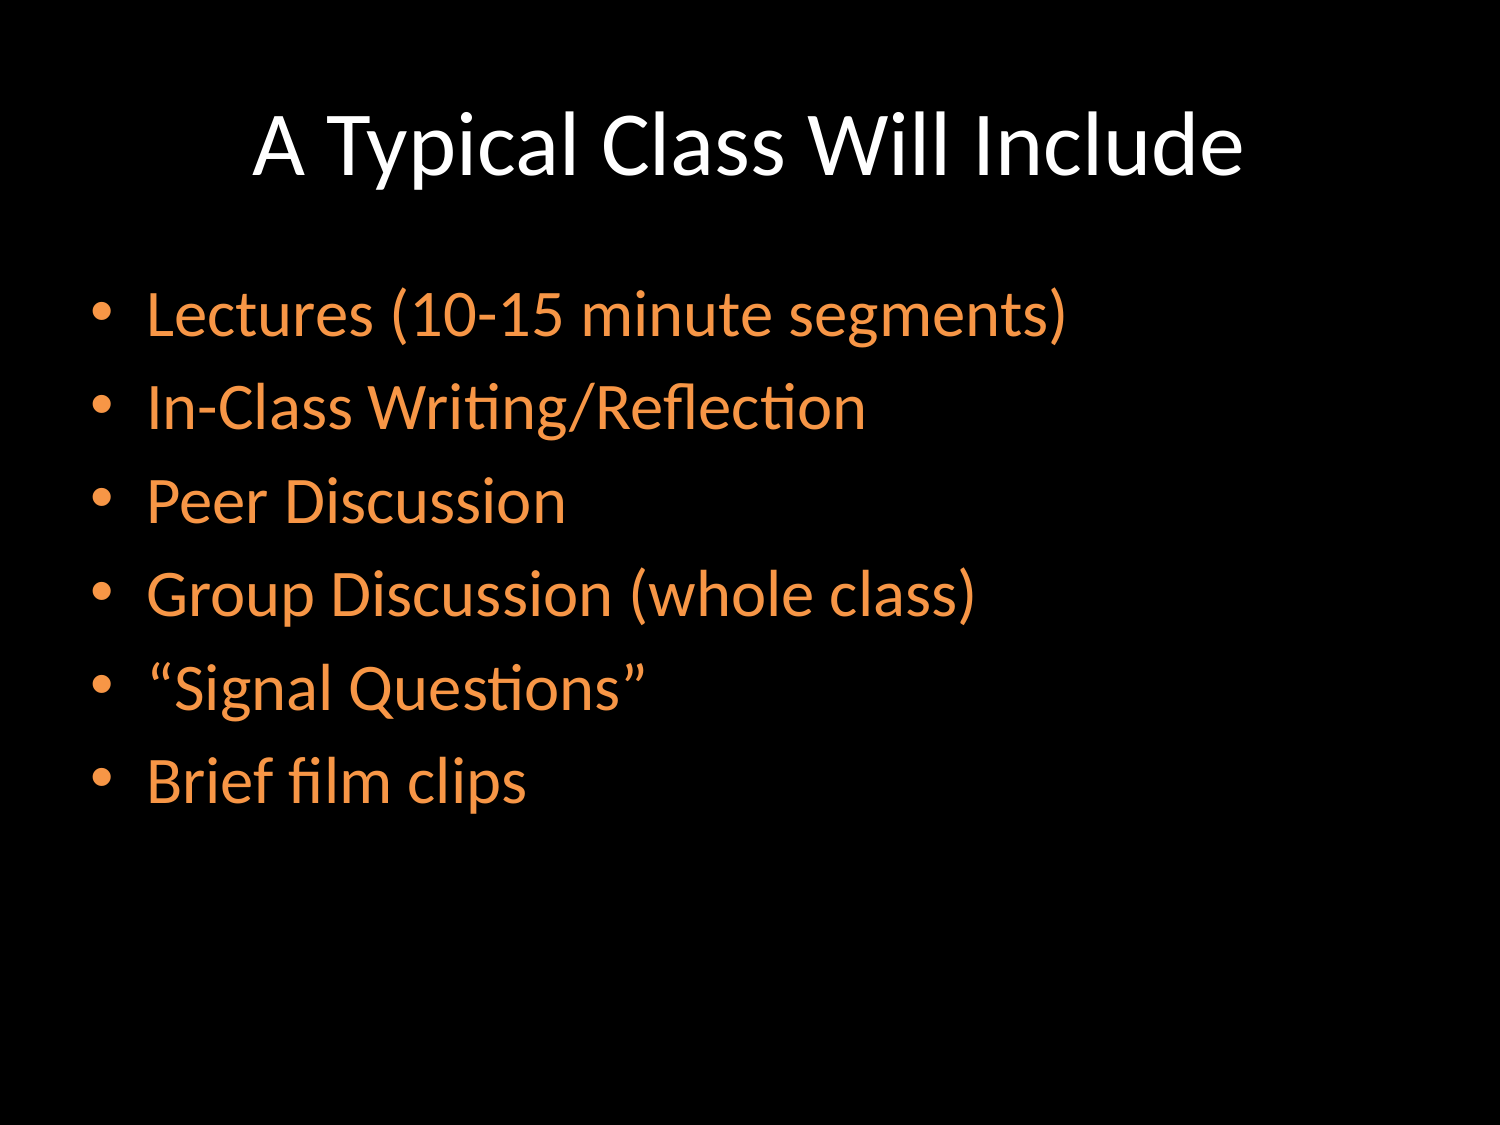

# A Typical Class Will Include
Lectures (10-15 minute segments)
In-Class Writing/Reflection
Peer Discussion
Group Discussion (whole class)
“Signal Questions”
Brief film clips